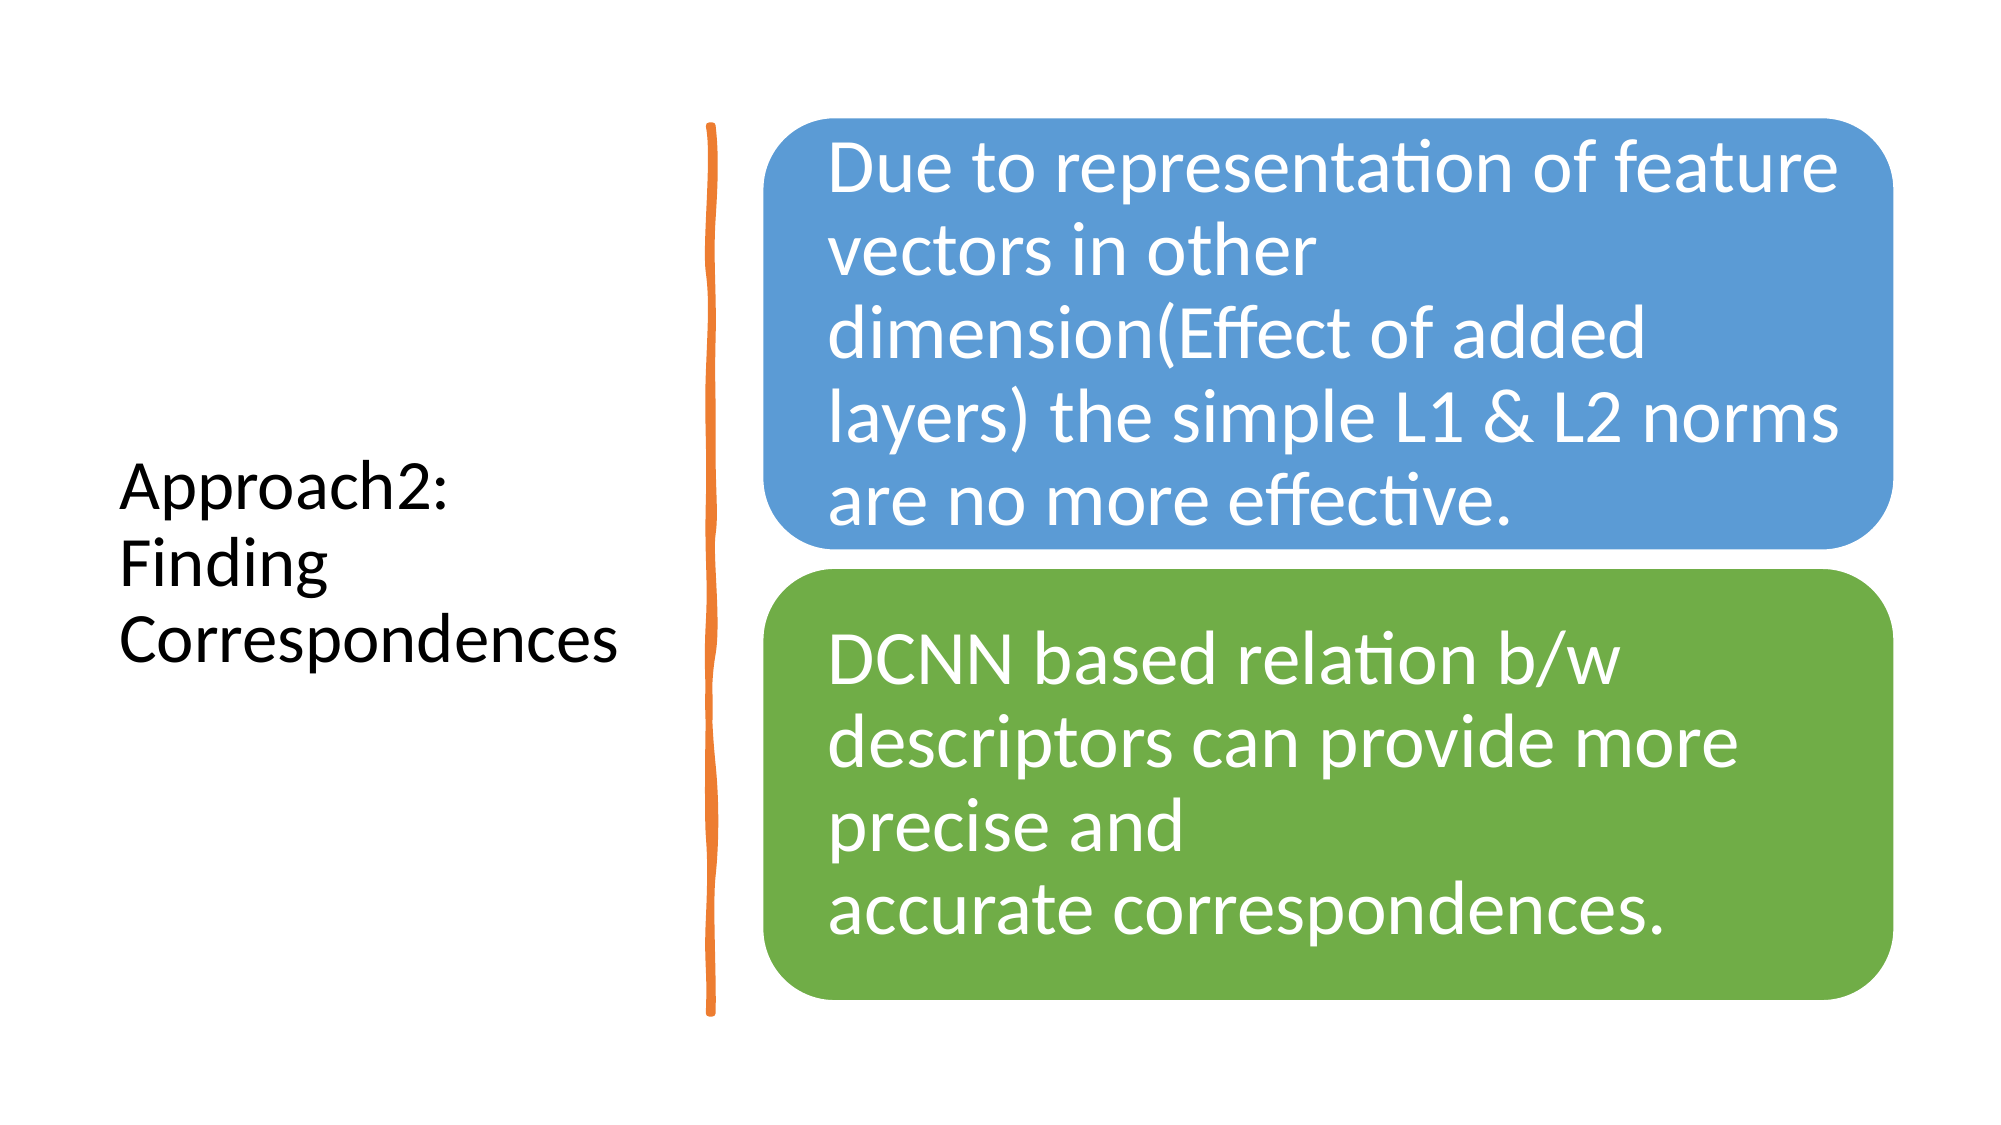

Due to representation of feature vectors in other dimension(Effect of added layers) the simple L1 & L2 norms are no more effective.
DCNN based relation b/w descriptors can provide more precise and accurate correspondences.
# Approach2: Finding Correspondences

Shivam Pandey             17807671
23